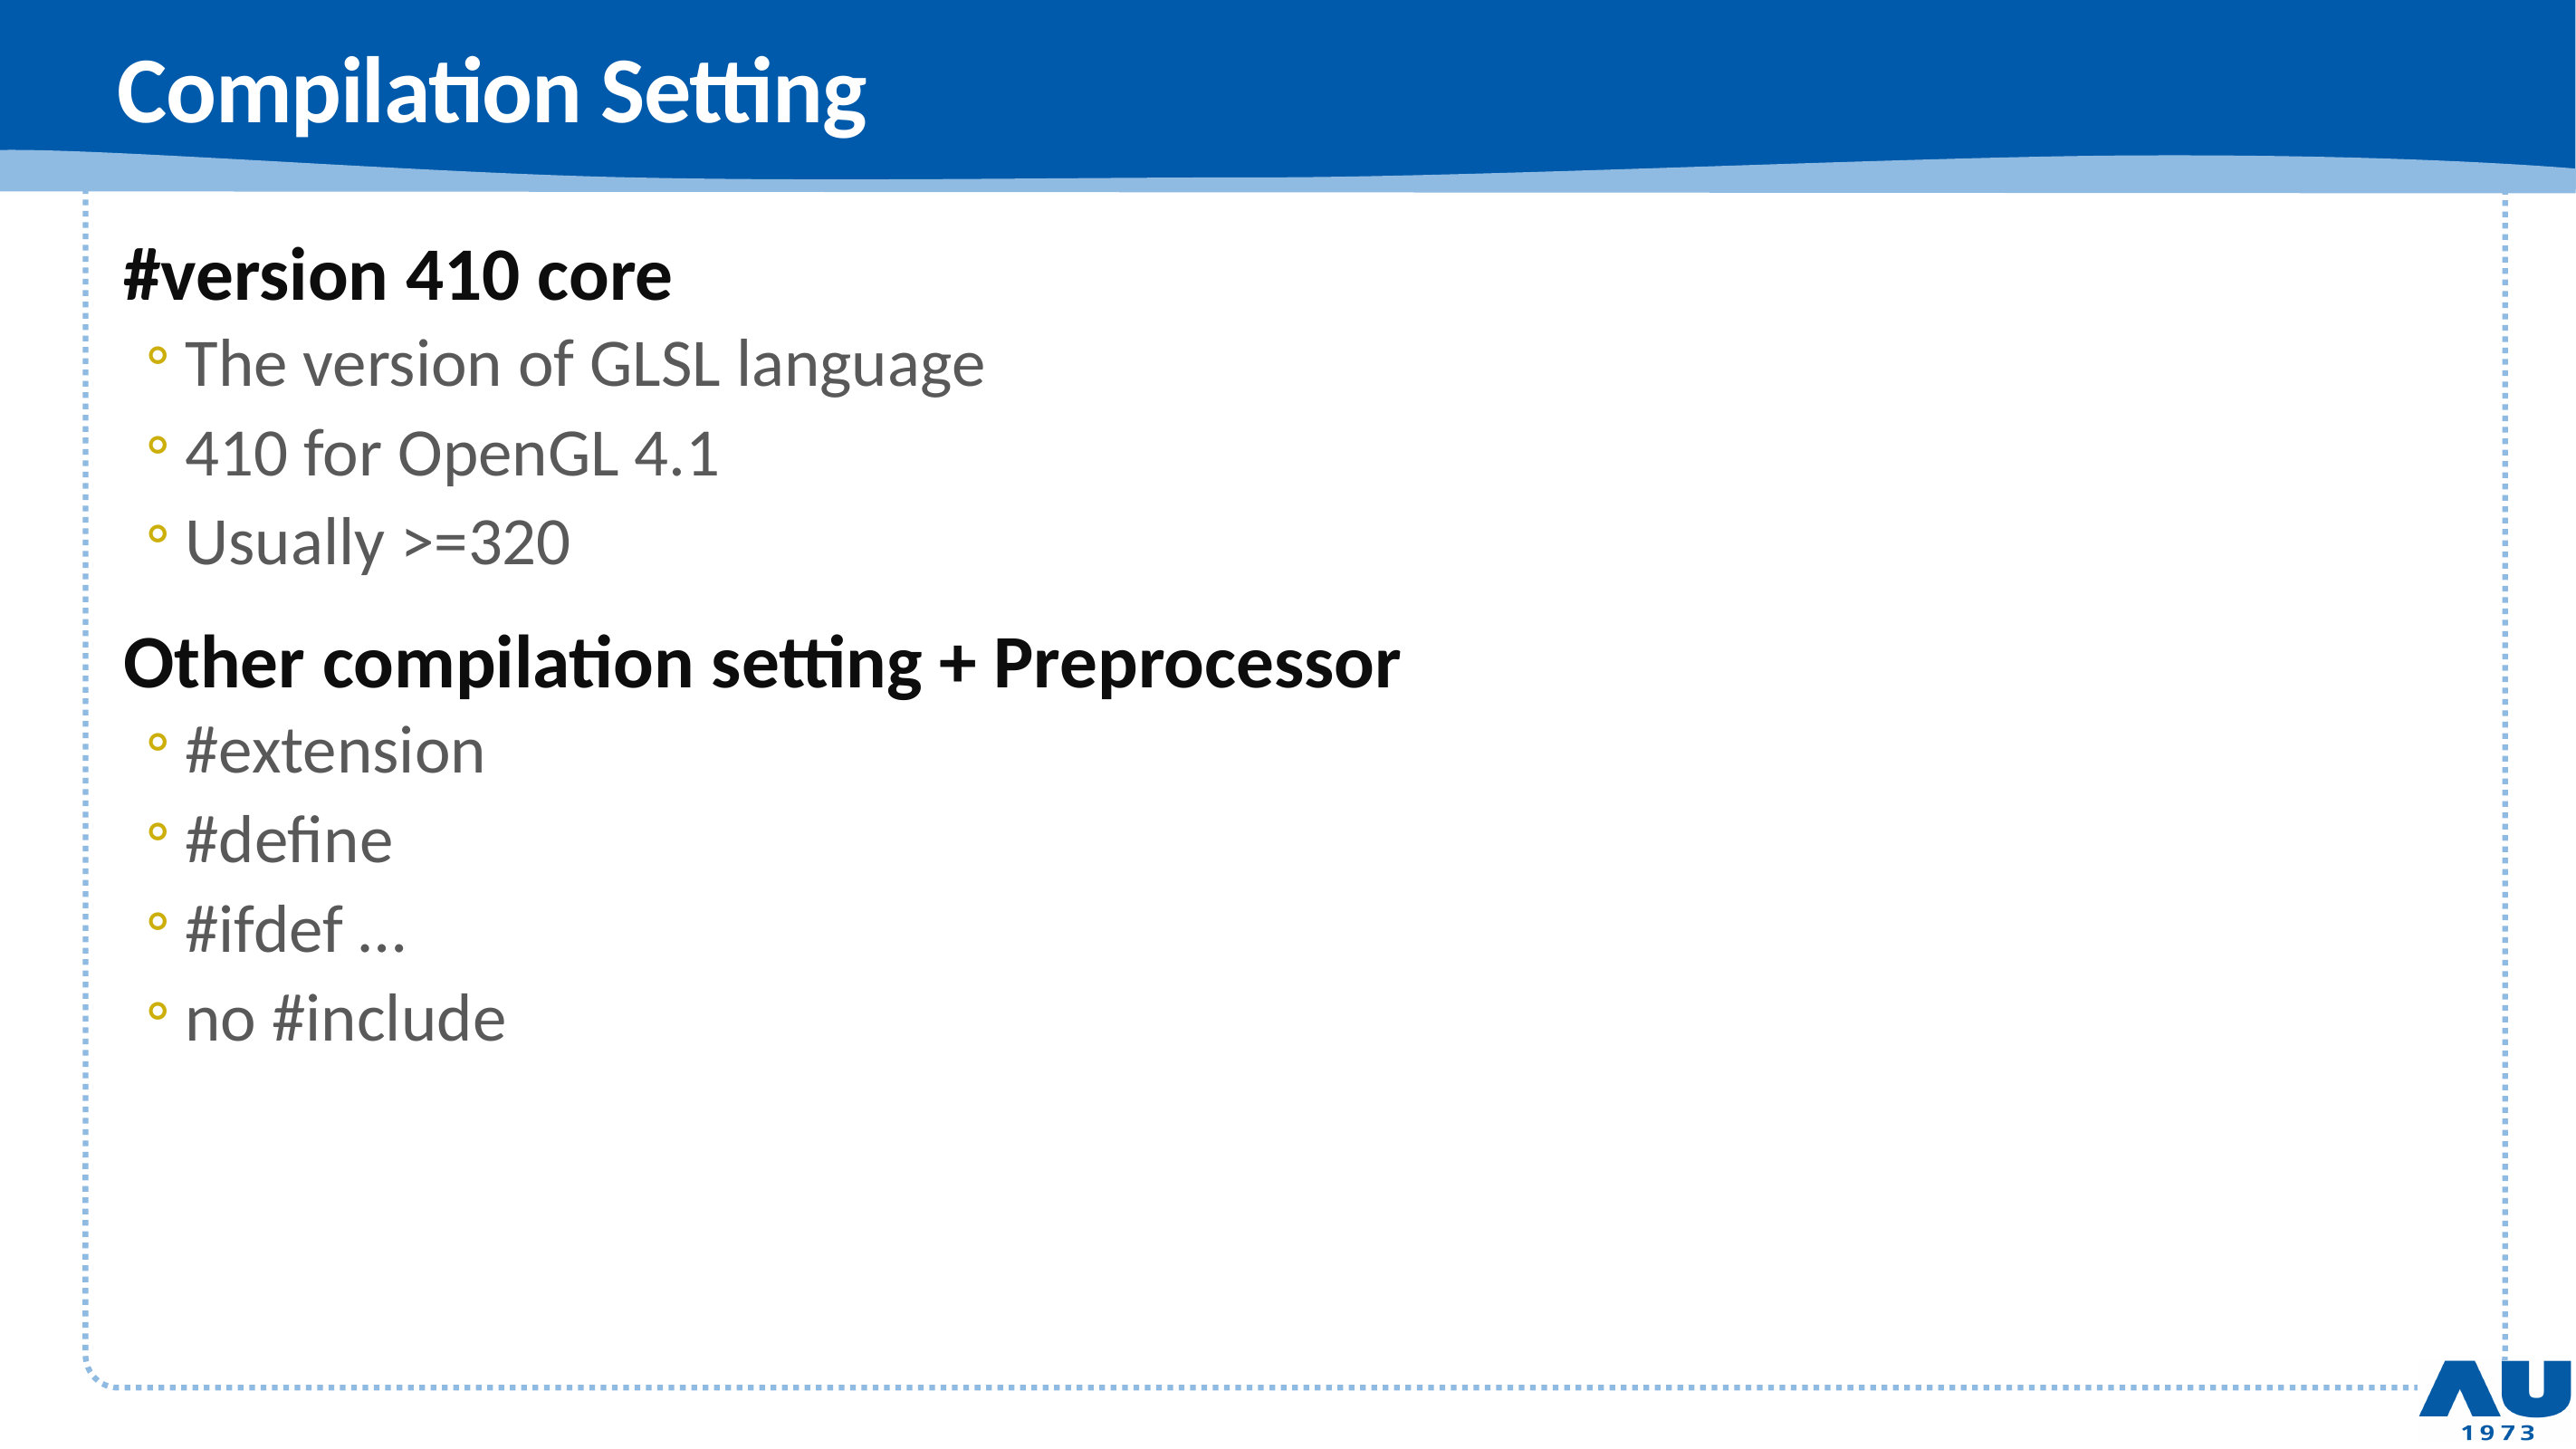

# Compilation Setting
#version 410 core
The version of GLSL language
410 for OpenGL 4.1
Usually >=320
Other compilation setting + Preprocessor
#extension
#define
#ifdef …
no #include